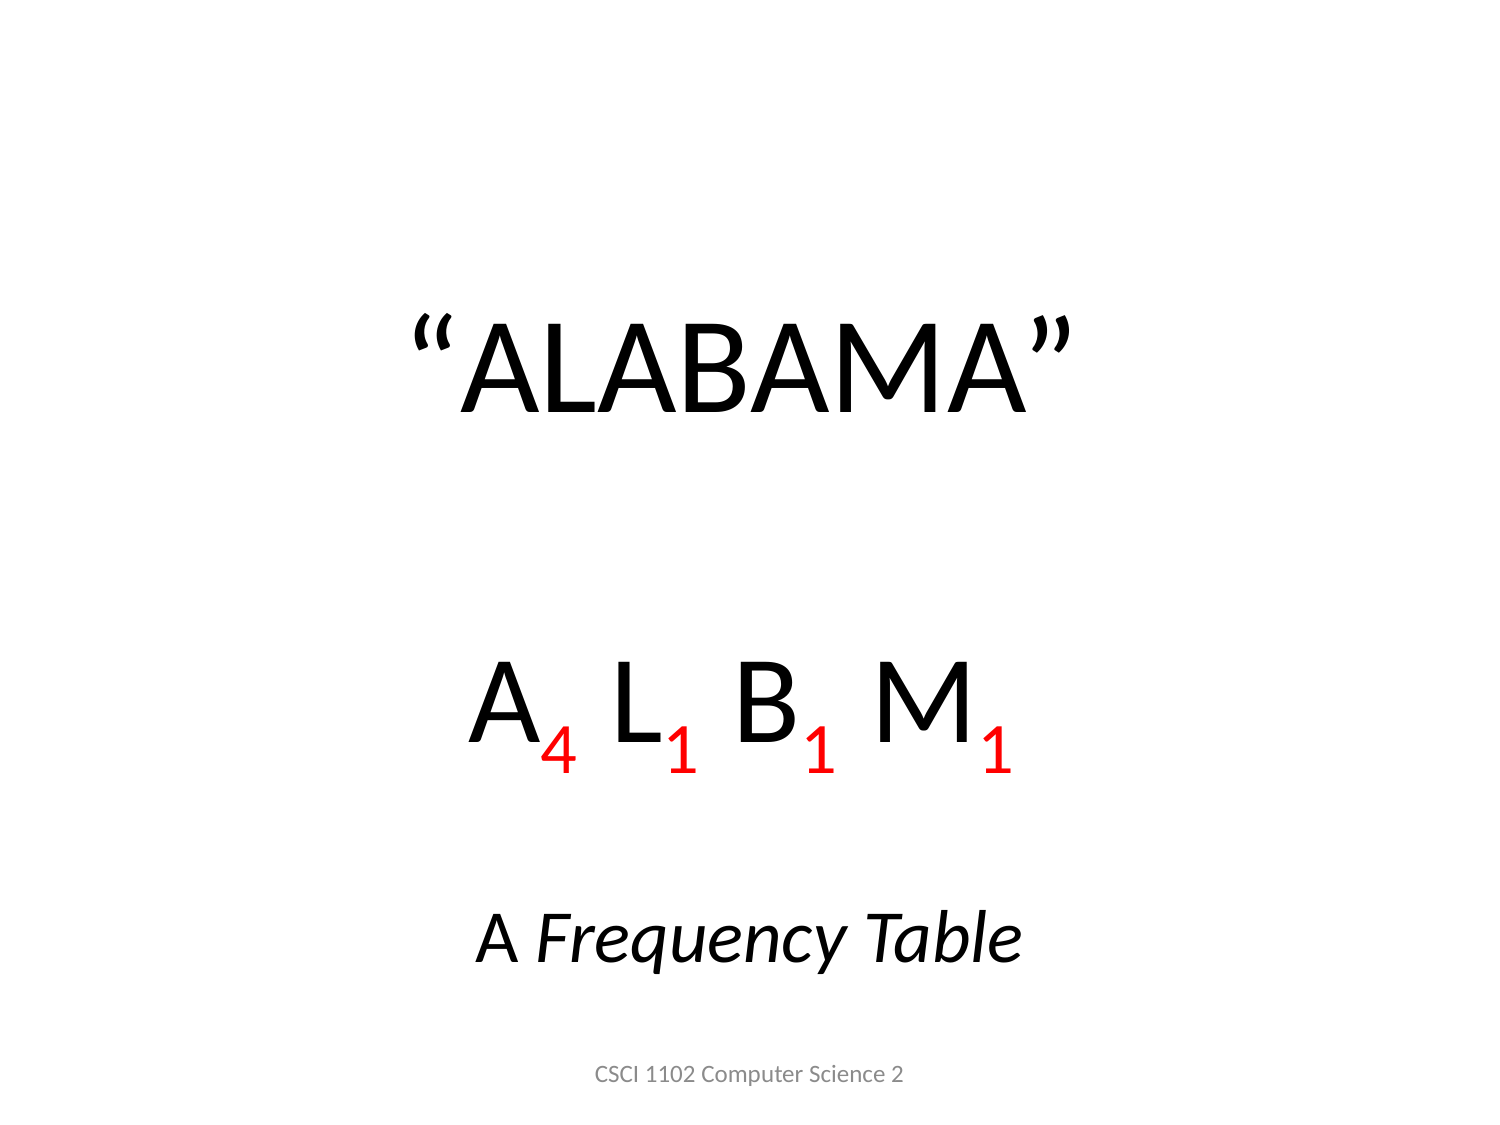

# “ALABAMA”
A4  L1  B1  M1
A Frequency Table
CSCI 1102 Computer Science 2